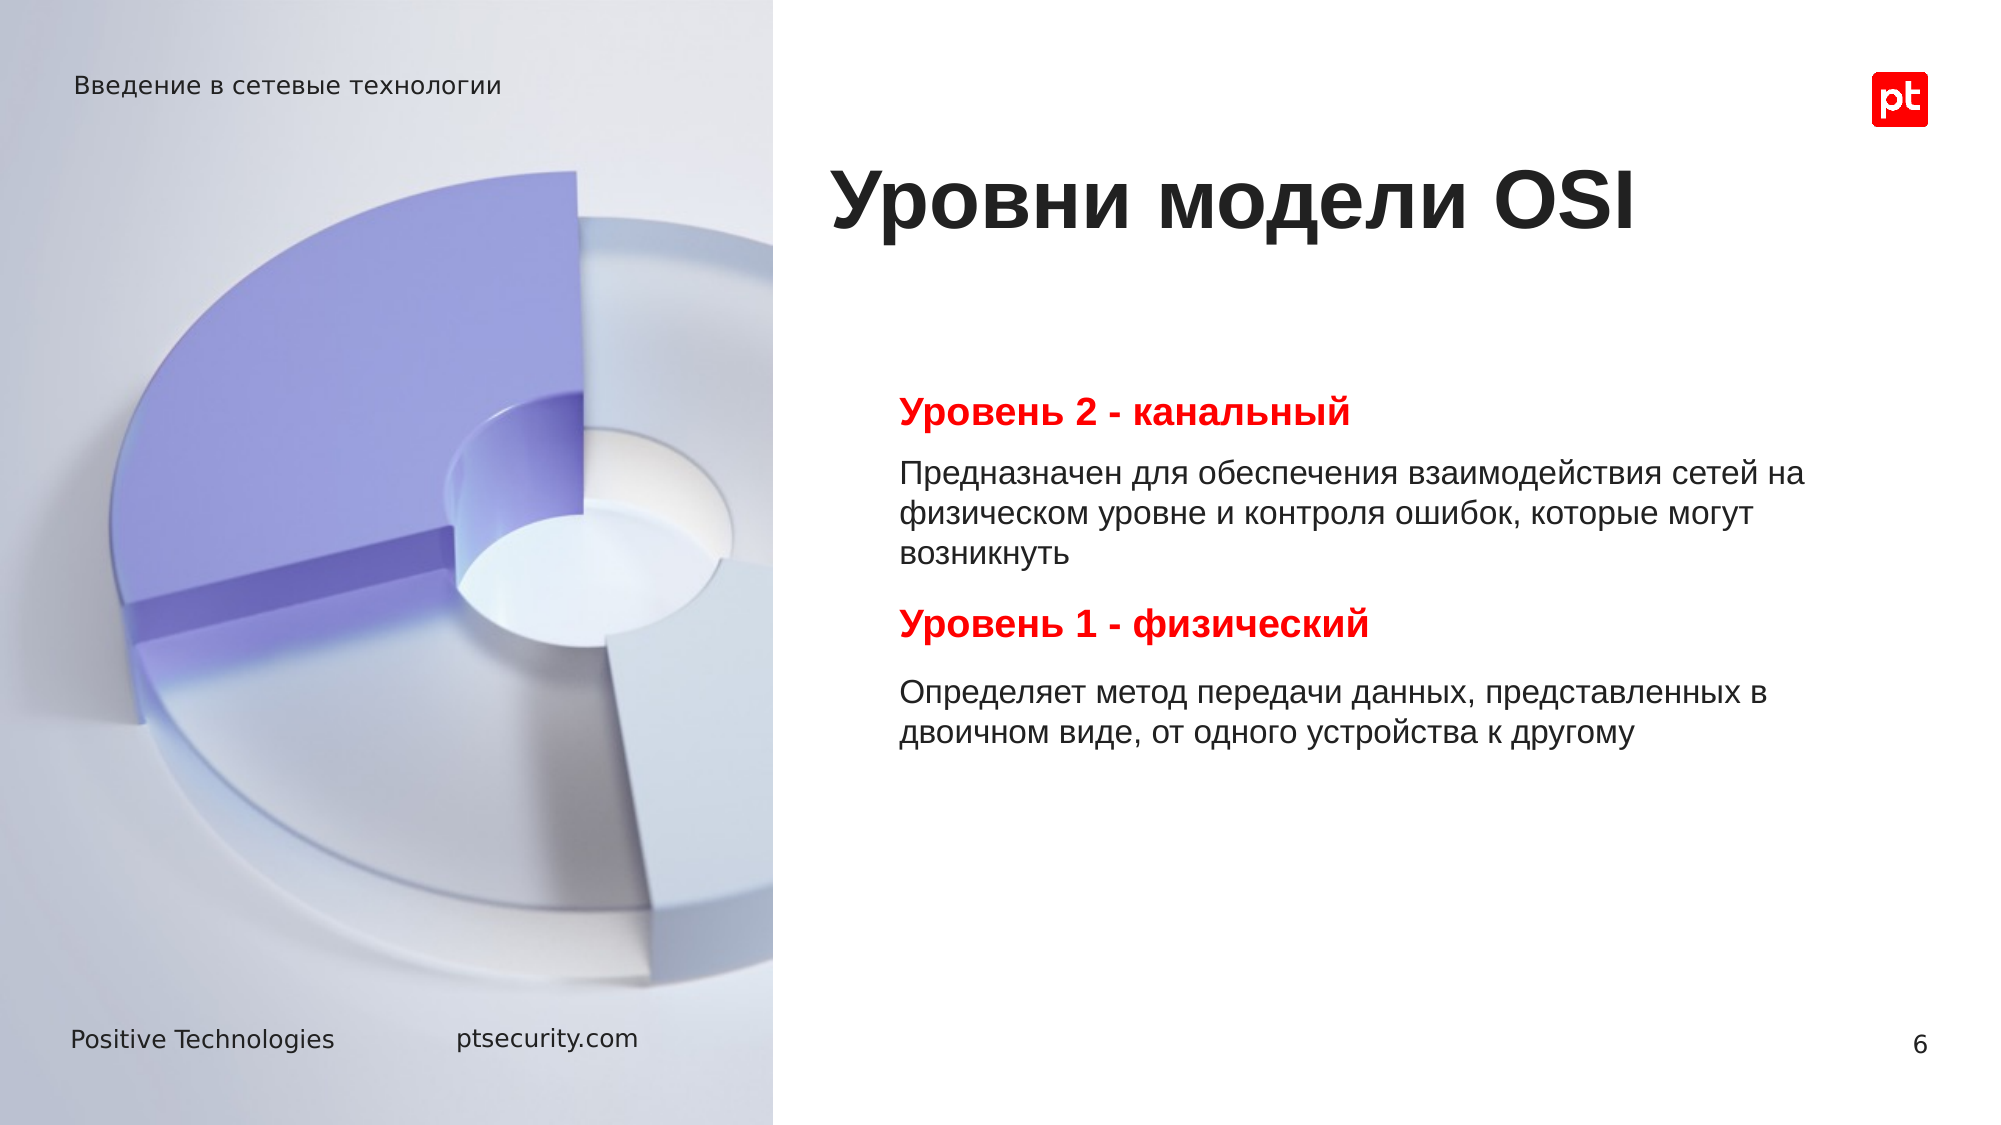

Введение в сетевые технологии
# Уровни модели OSI
Уровень 2 - канальный
Предназначен для обеспечения взаимодействия сетей на физическом уровне и контроля ошибок, которые могут возникнуть

Уровень 1 - физический
Определяет метод передачи данных, представленных в двоичном виде, от одного устройства к другому

6